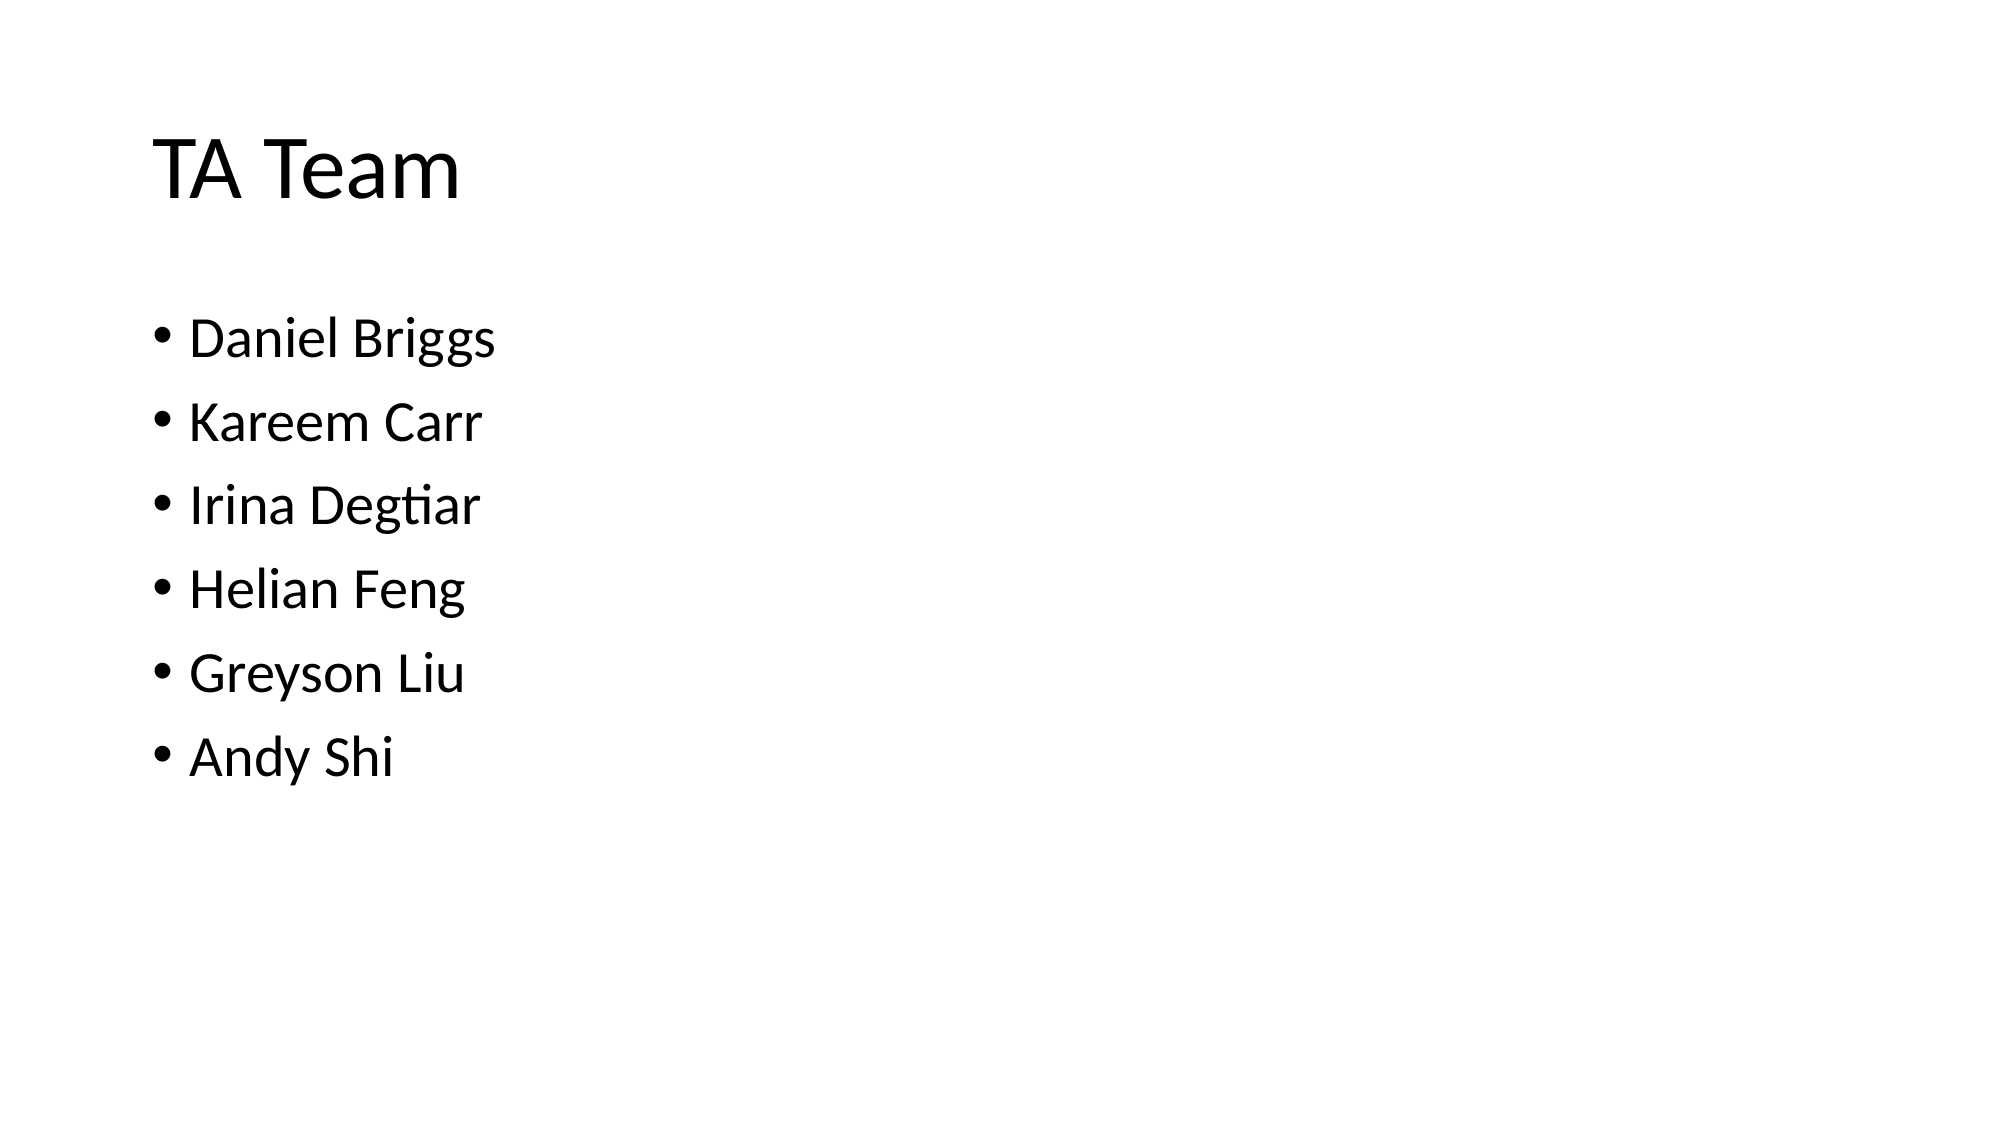

# TA Team
Daniel Briggs
Kareem Carr
Irina Degtiar
Helian Feng
Greyson Liu
Andy Shi